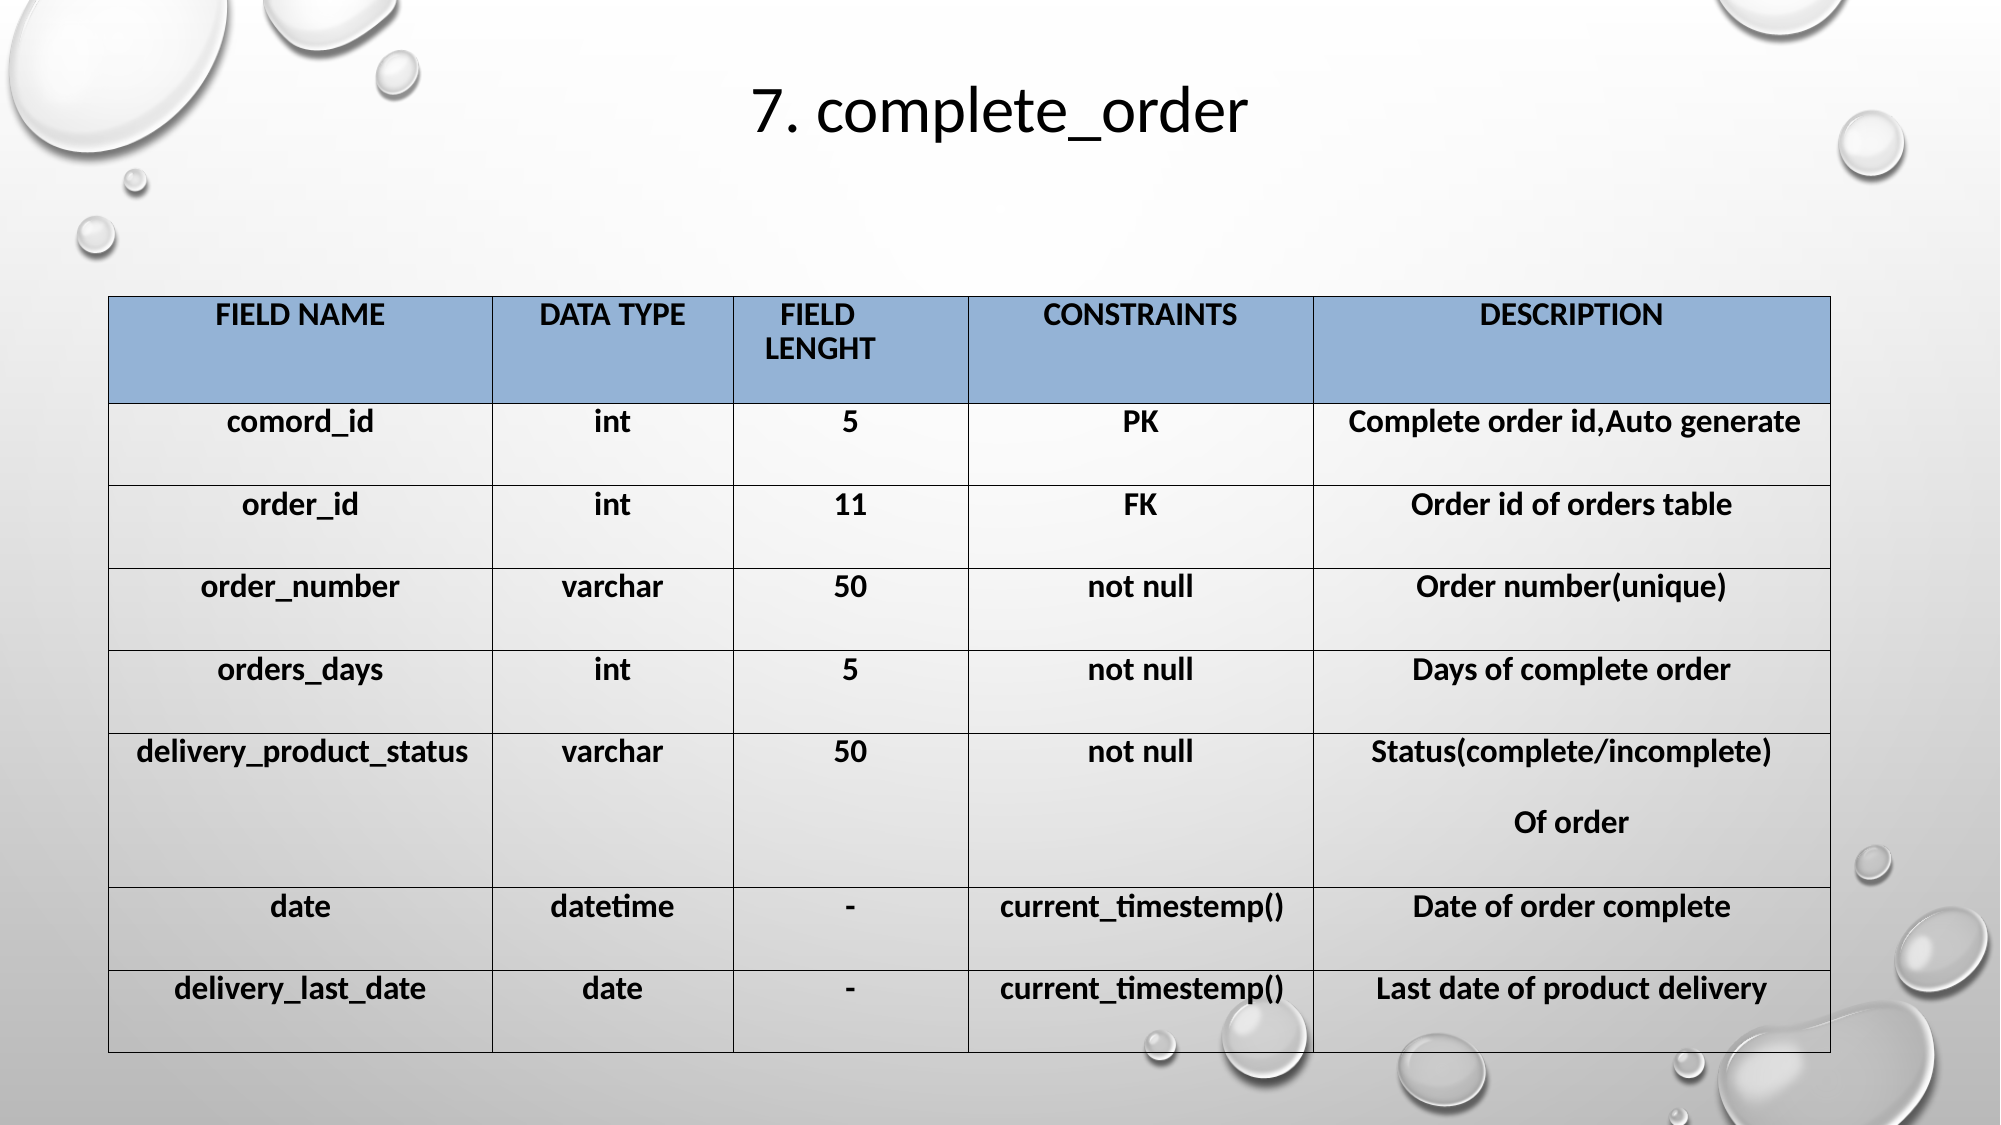

# 7. complete_order
| FIELD NAME | DATA TYPE | FIELD LENGHT | CONSTRAINTS | DESCRIPTION |
| --- | --- | --- | --- | --- |
| comord\_id | int | 5 | PK | Complete order id,Auto generate |
| order\_id | int | 11 | FK | Order id of orders table |
| order\_number | varchar | 50 | not null | Order number(unique) |
| orders\_days | int | 5 | not null | Days of complete order |
| delivery\_product\_status | varchar | 50 | not null | Status(complete/incomplete) Of order |
| date | datetime | - | current\_timestemp() | Date of order complete |
| delivery\_last\_date | date | - | current\_timestemp() | Last date of product delivery |